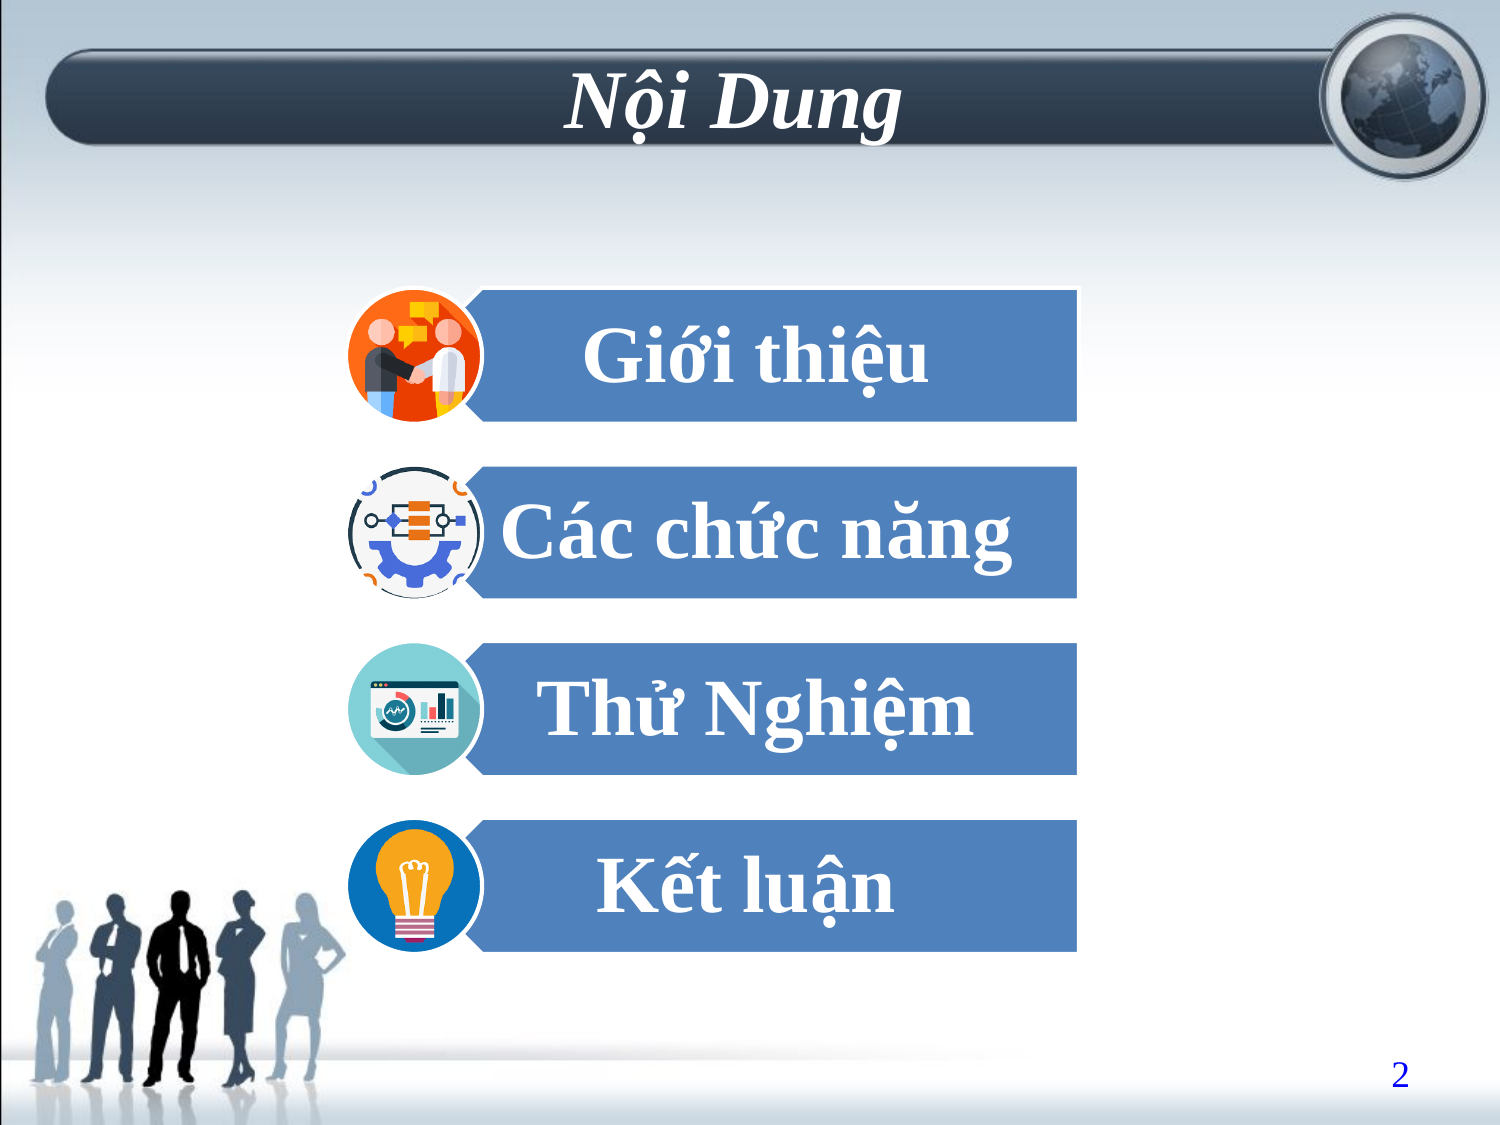

Nội Dung
Giới thiệu
Các chức năng
Thử Nghiệm
Kết luận
2